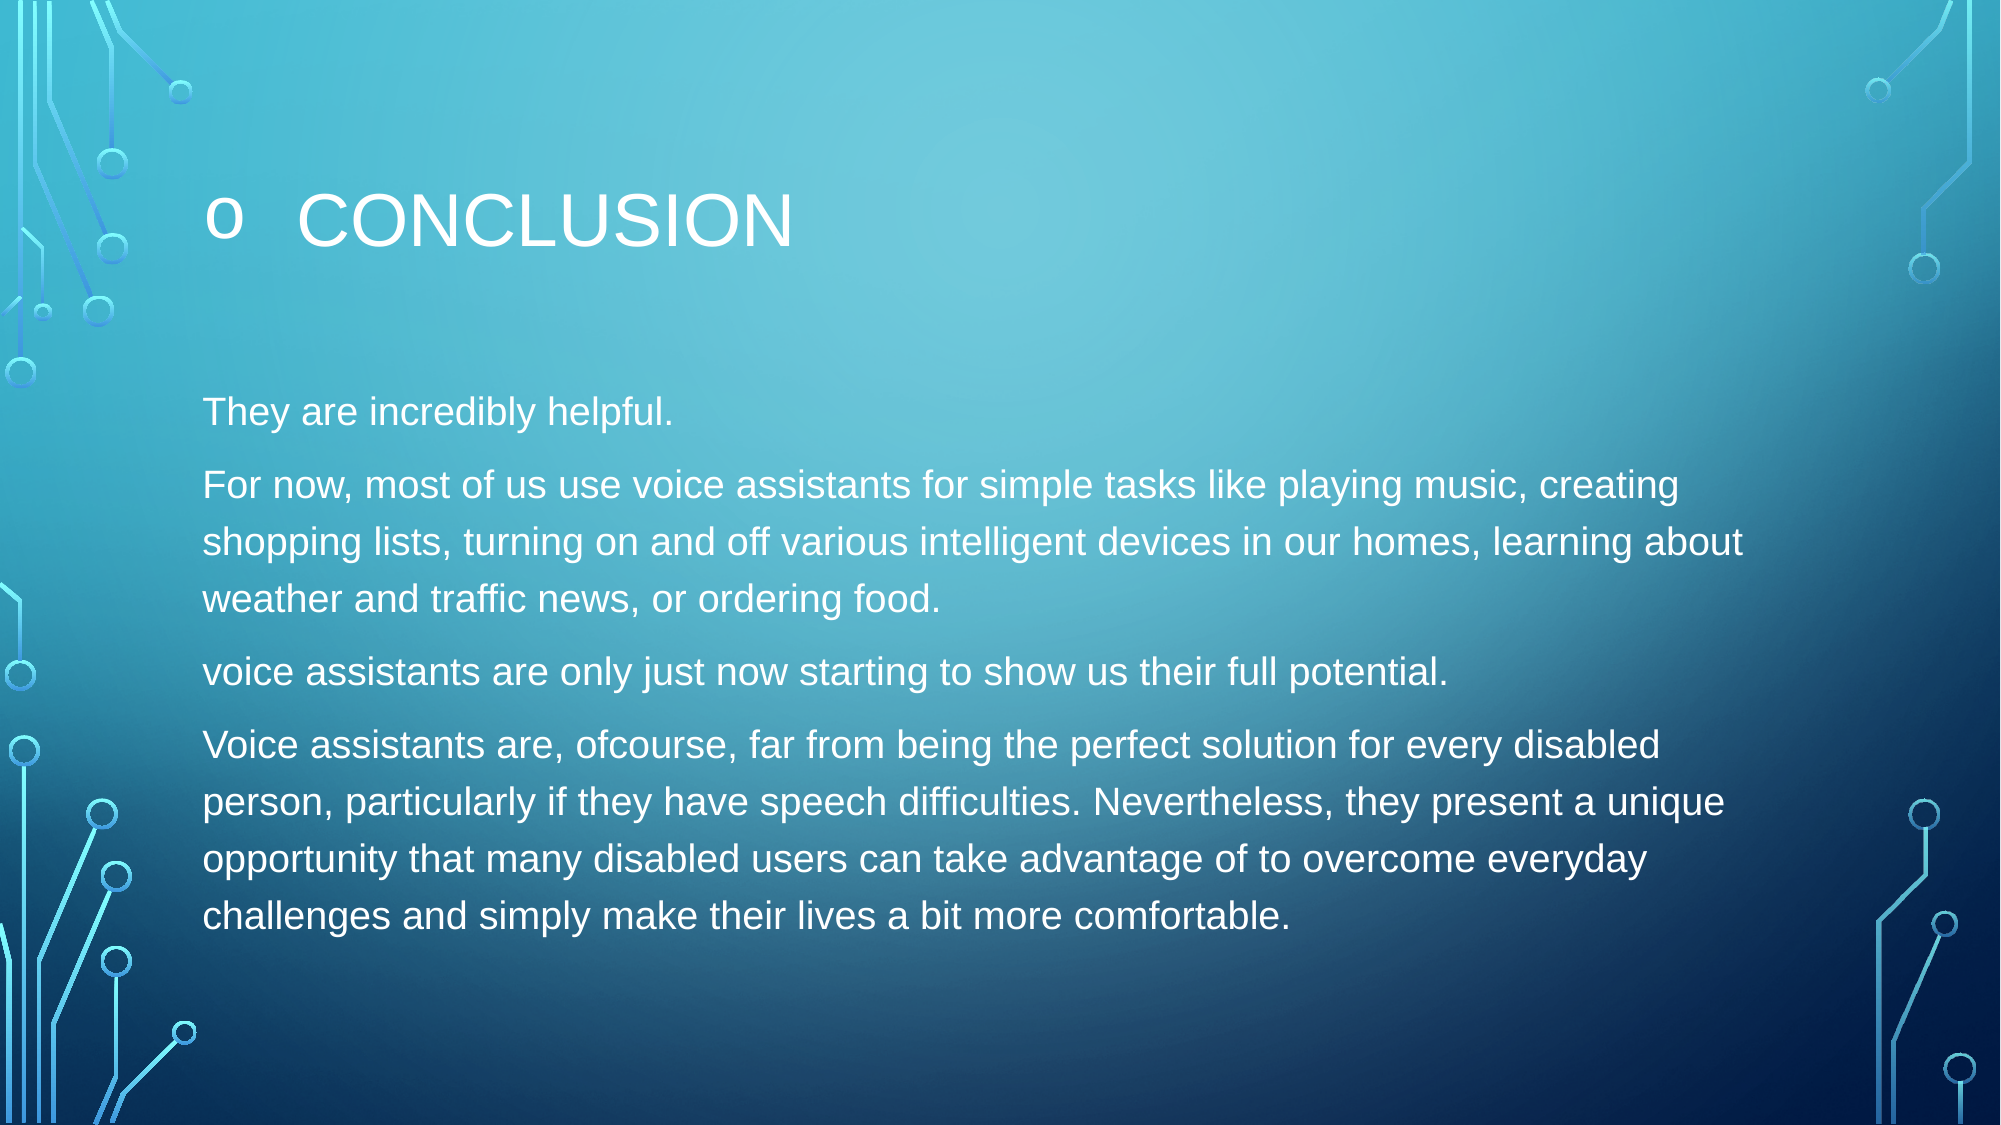

# CONCLUSION
They are incredibly helpful.
For now, most of us use voice assistants for simple tasks like playing music, creating shopping lists, turning on and off various intelligent devices in our homes, learning about weather and traffic news, or ordering food.
voice assistants are only just now starting to show us their full potential.
Voice assistants are, ofcourse, far from being the perfect solution for every disabled person, particularly if they have speech difficulties. Nevertheless, they present a unique opportunity that many disabled users can take advantage of to overcome everyday challenges and simply make their lives a bit more comfortable.